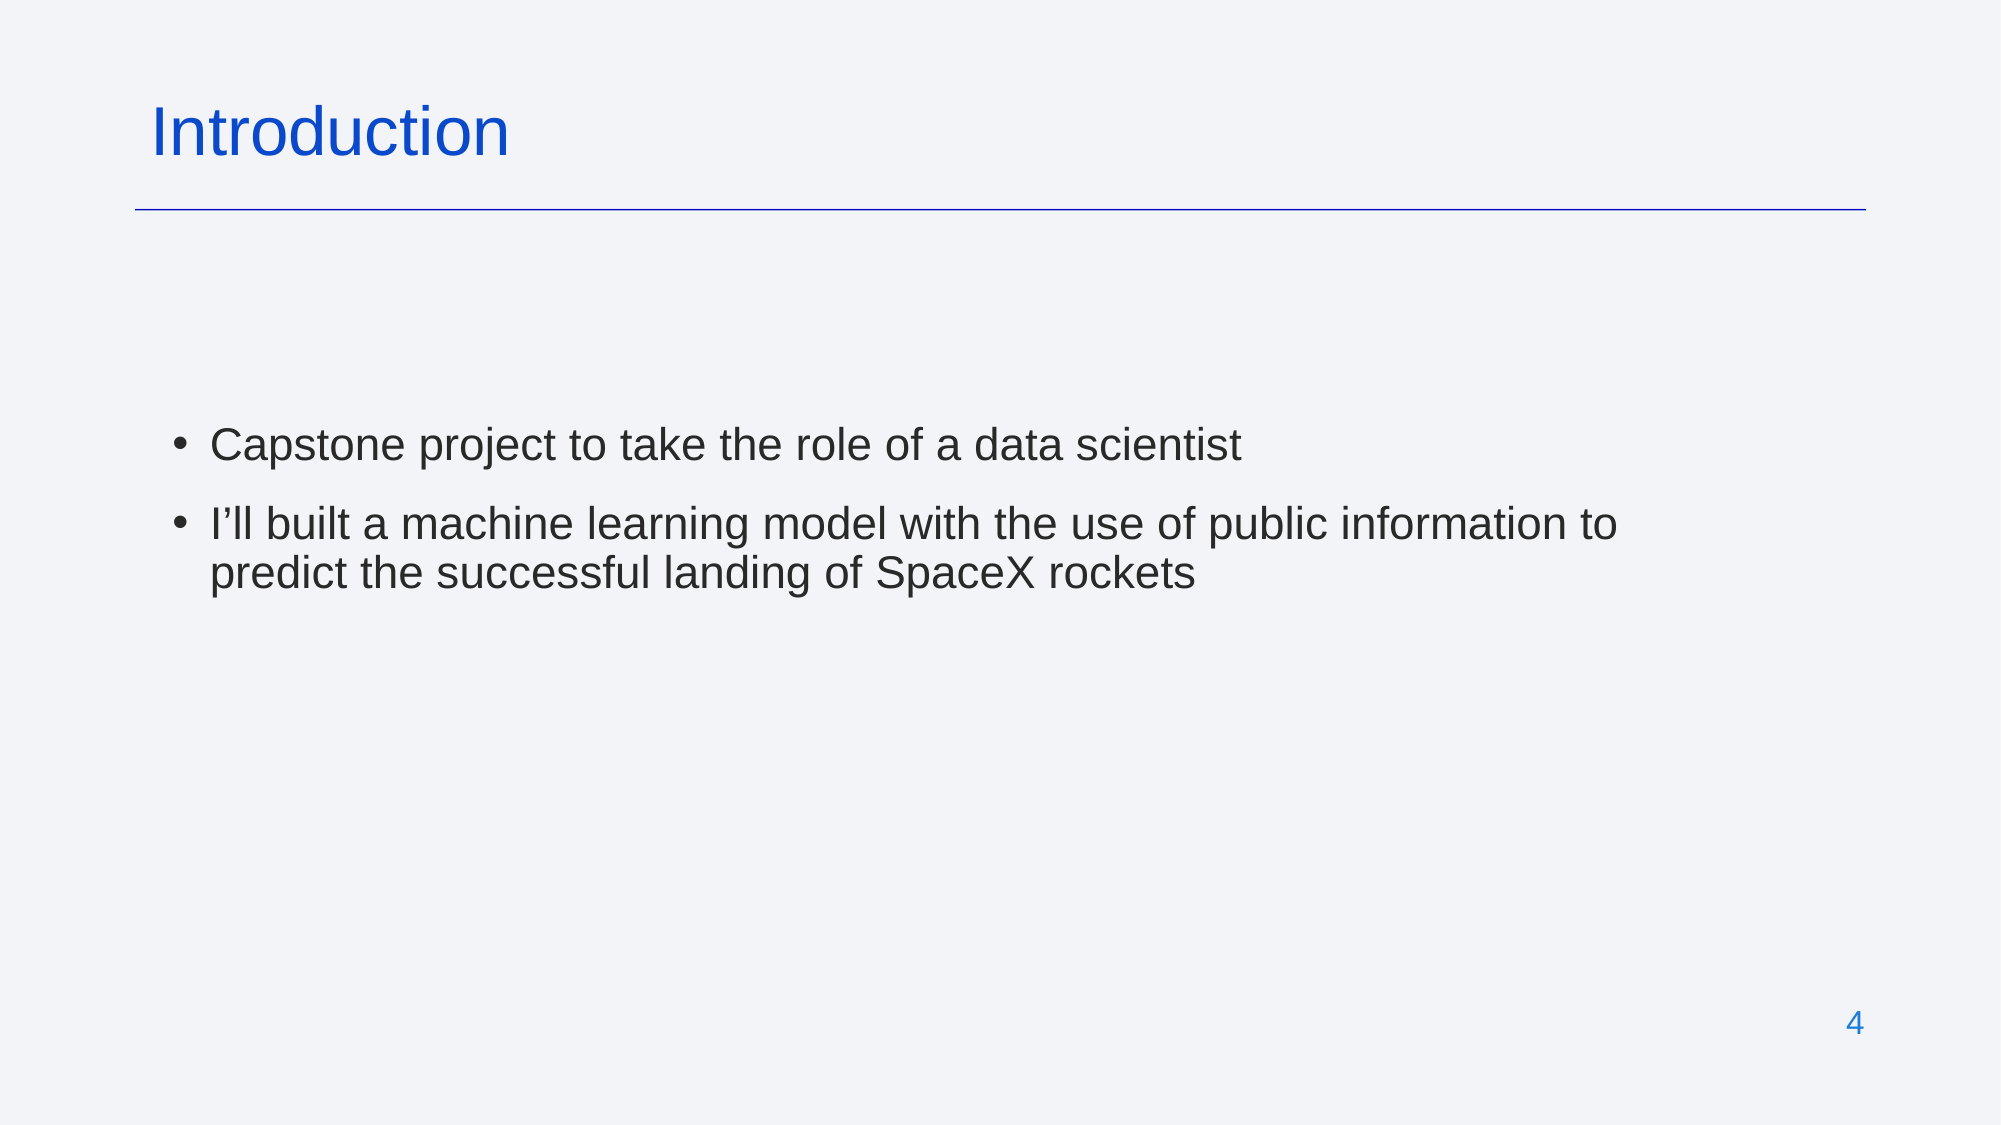

Introduction
Capstone project to take the role of a data scientist
I’ll built a machine learning model with the use of public information to predict the successful landing of SpaceX rockets
4